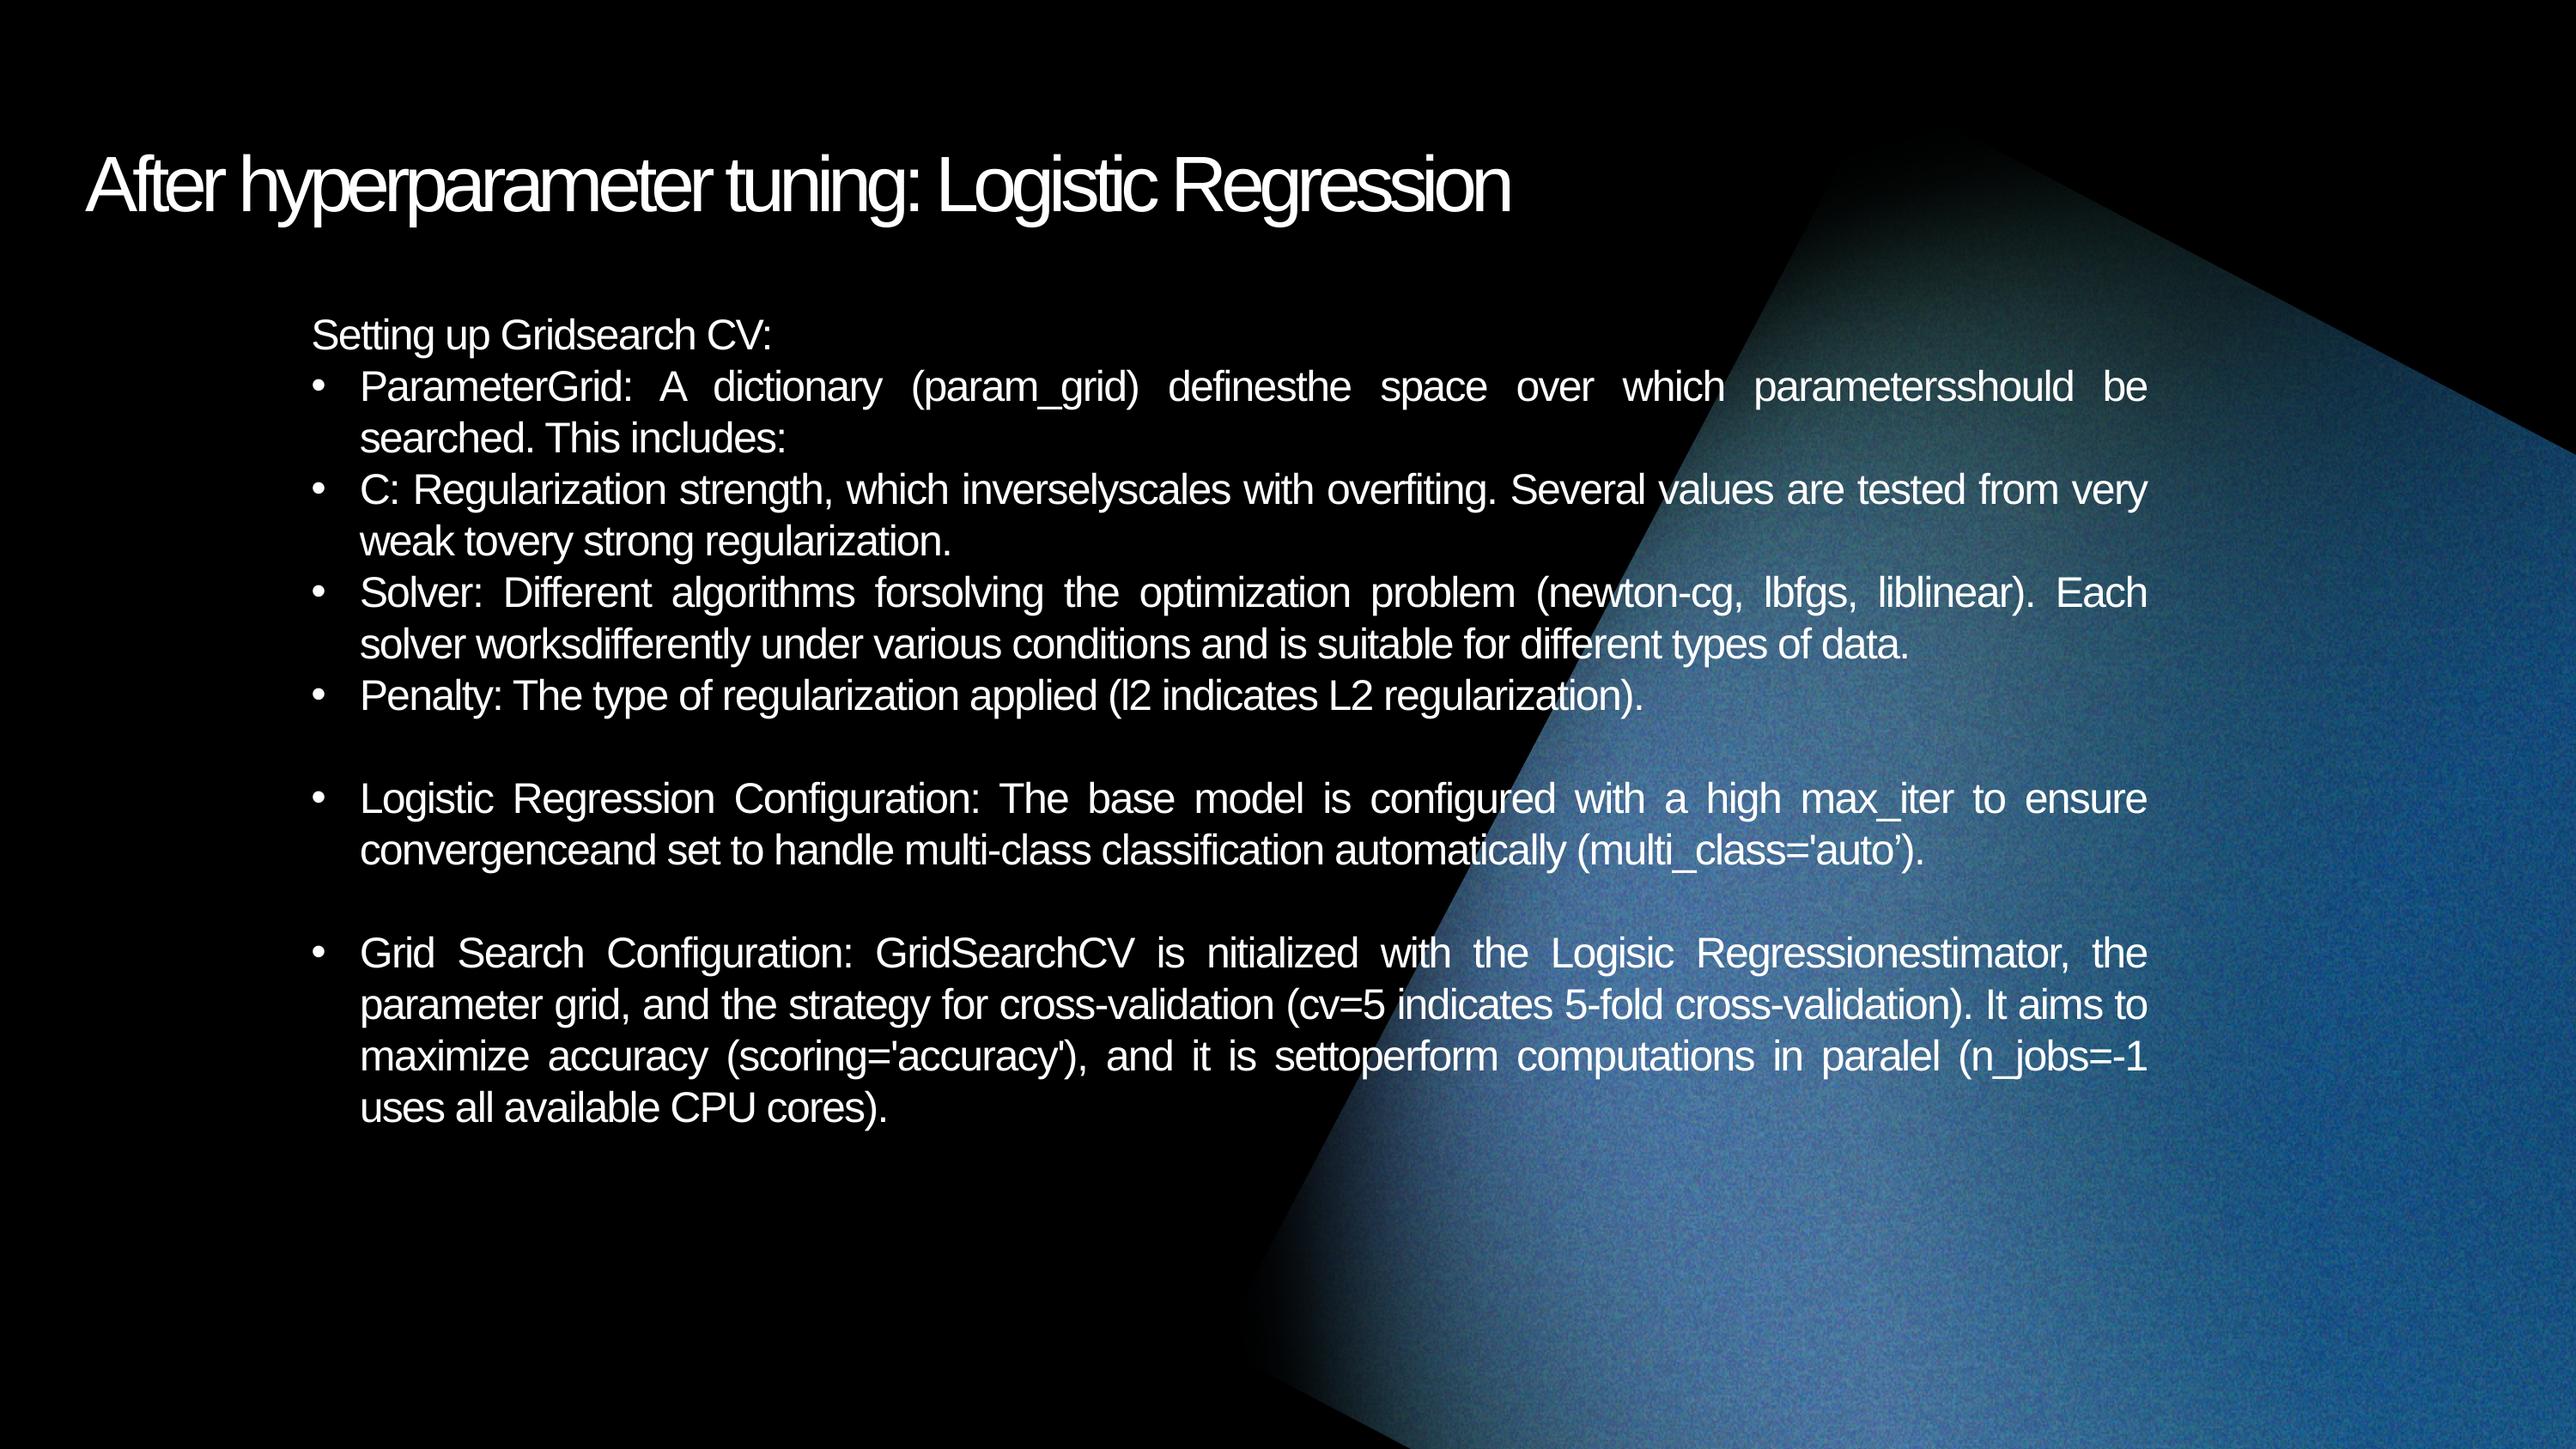

CSCE 5300
After hyperparameter tuning: Logistic Regression
Setting up Gridsearch CV:
ParameterGrid: A dictionary (param_grid) definesthe space over which parametersshould be searched. This includes:
C: Regularization strength, which inverselyscales with overfiting. Several values are tested from very weak tovery strong regularization.
Solver: Different algorithms forsolving the optimization problem (newton-cg, lbfgs, liblinear). Each solver worksdifferently under various conditions and is suitable for different types of data.
Penalty: The type of regularization applied (l2 indicates L2 regularization).

Logistic Regression Configuration: The base model is configured with a high max_iter to ensure convergenceand set to handle multi-class classification automatically (multi_class='auto’).

Grid Search Configuration: GridSearchCV is nitialized with the Logisic Regressionestimator, the parameter grid, and the strategy for cross-validation (cv=5 indicates 5-fold cross-validation). It aims to maximize accuracy (scoring='accuracy'), and it is settoperform computations in paralel (n_jobs=-1 uses all available CPU cores).